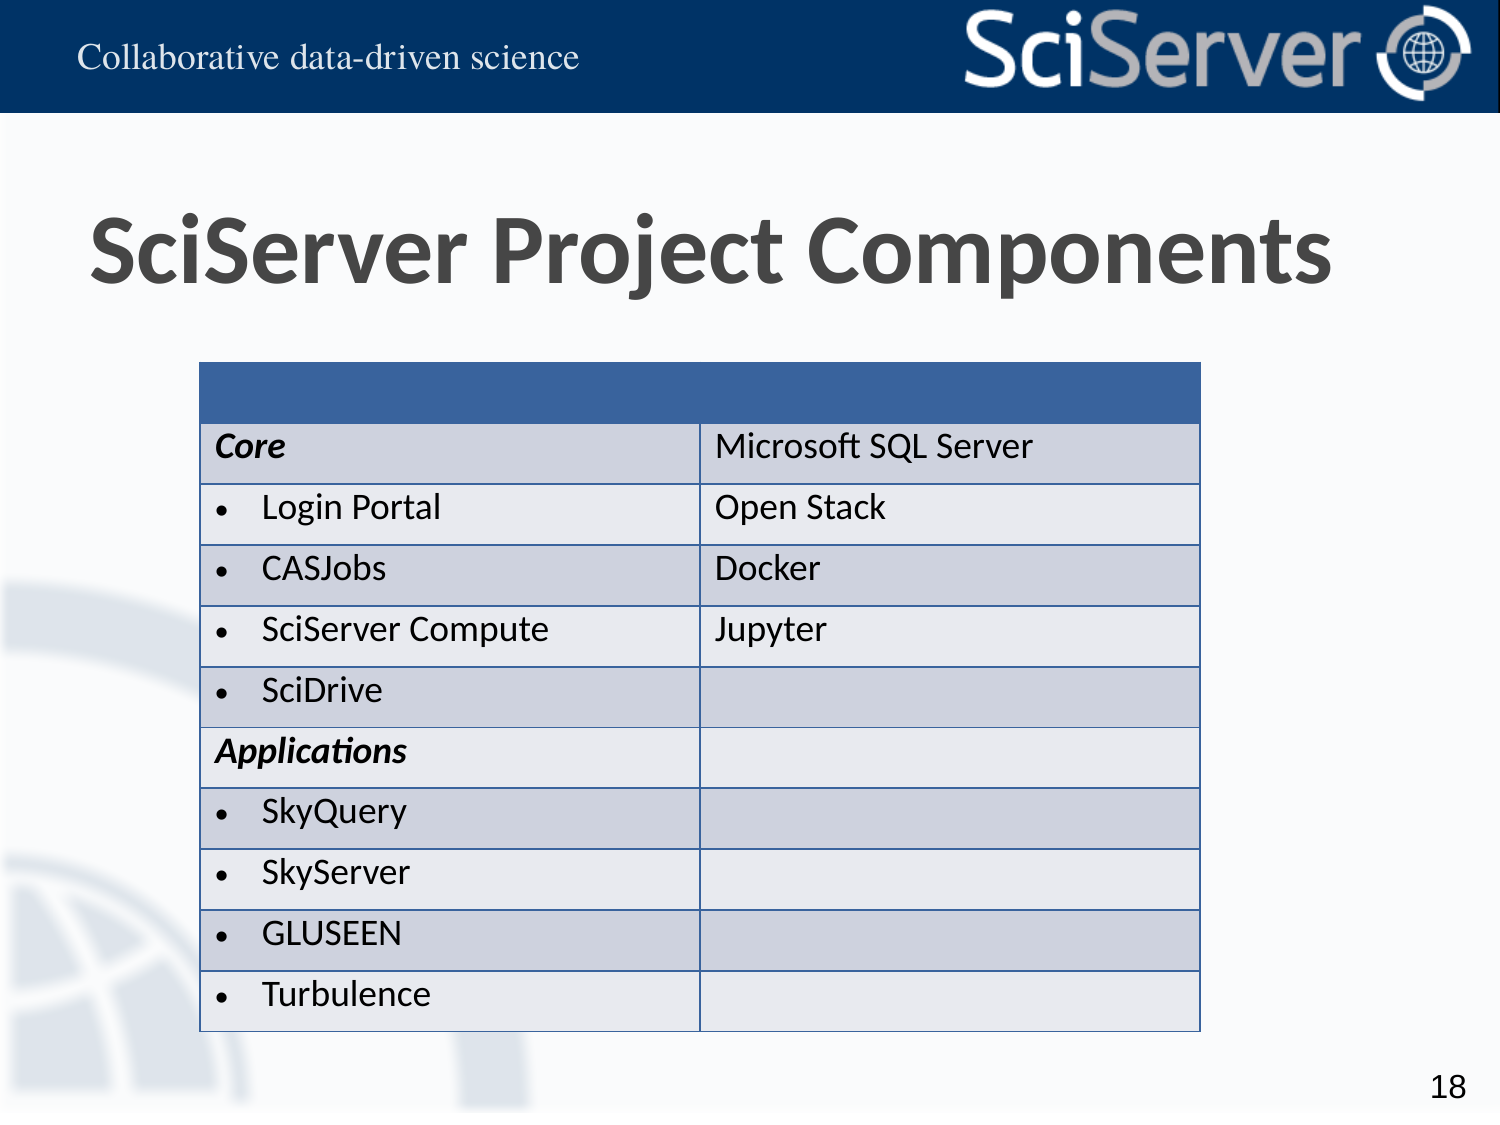

# SciServer Project Components
| Major Components | Supporting Technologies |
| --- | --- |
| Core | Microsoft SQL Server |
| Login Portal | Open Stack |
| CASJobs | Docker |
| SciServer Compute | Jupyter |
| SciDrive |  |
| Applications |  |
| SkyQuery |  |
| SkyServer |  |
| GLUSEEN |  |
| Turbulence |  |
18